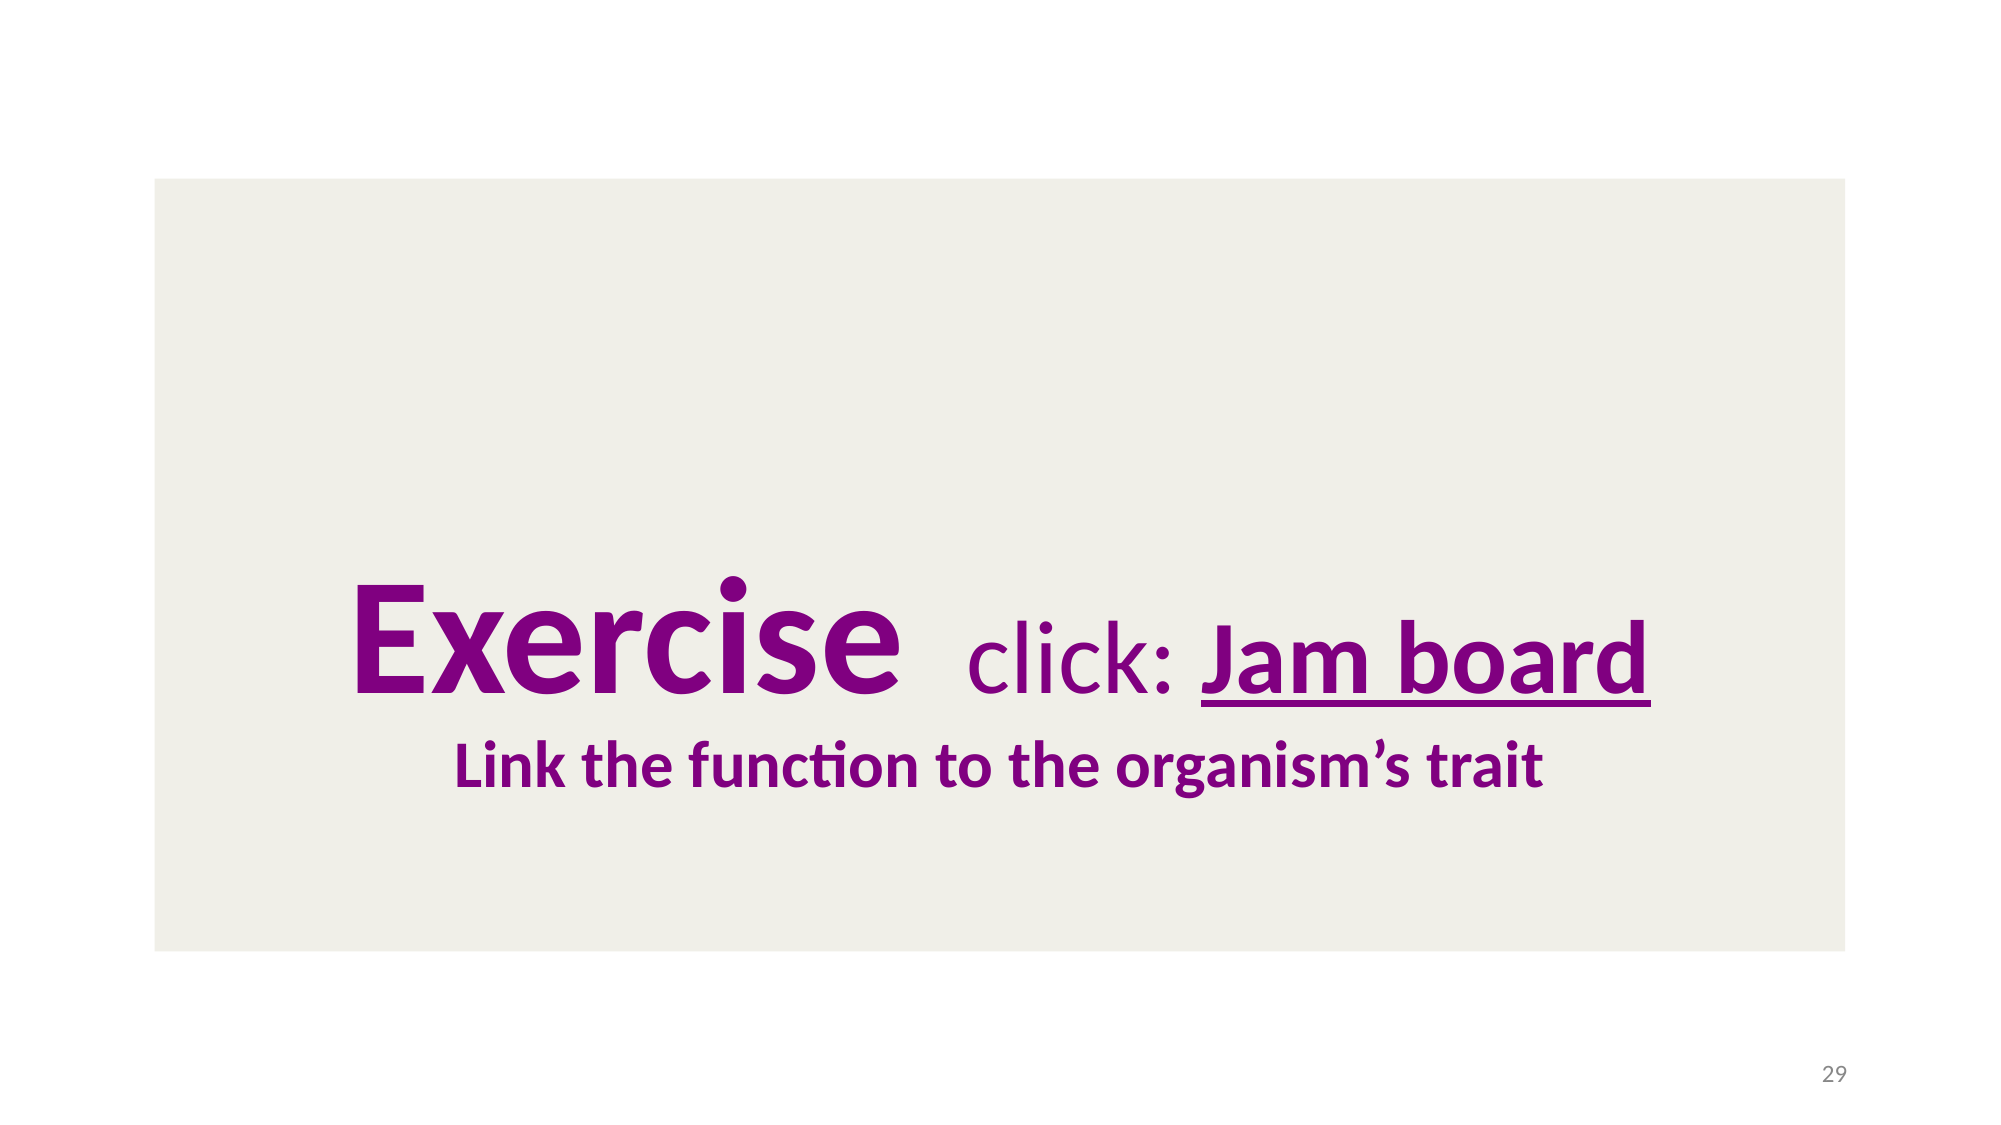

# Exercise  click: Jam board Link the function to the organism’s trait
29